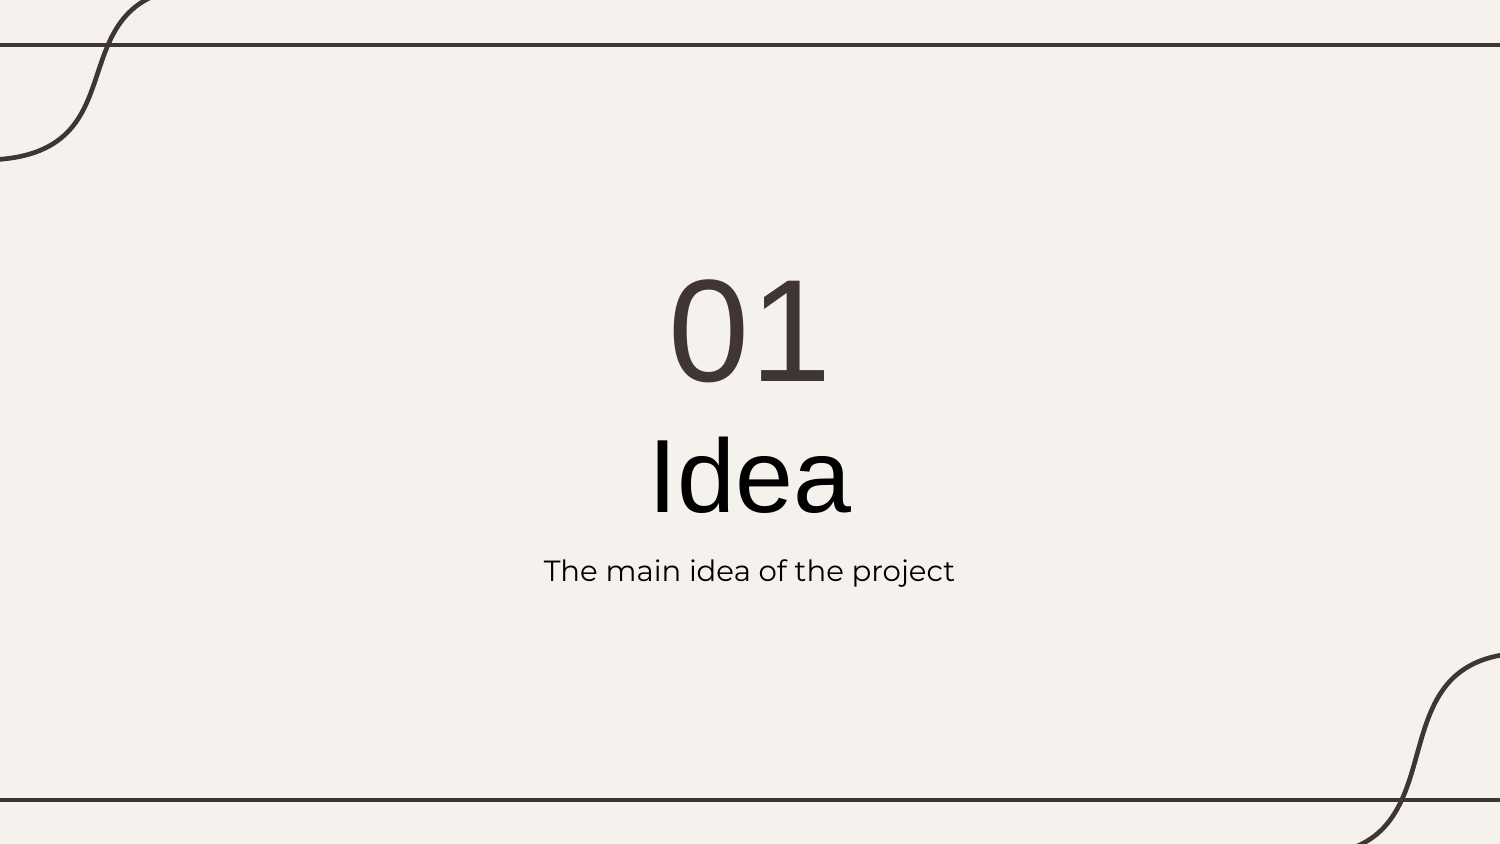

01
# Idea
The main idea of the project